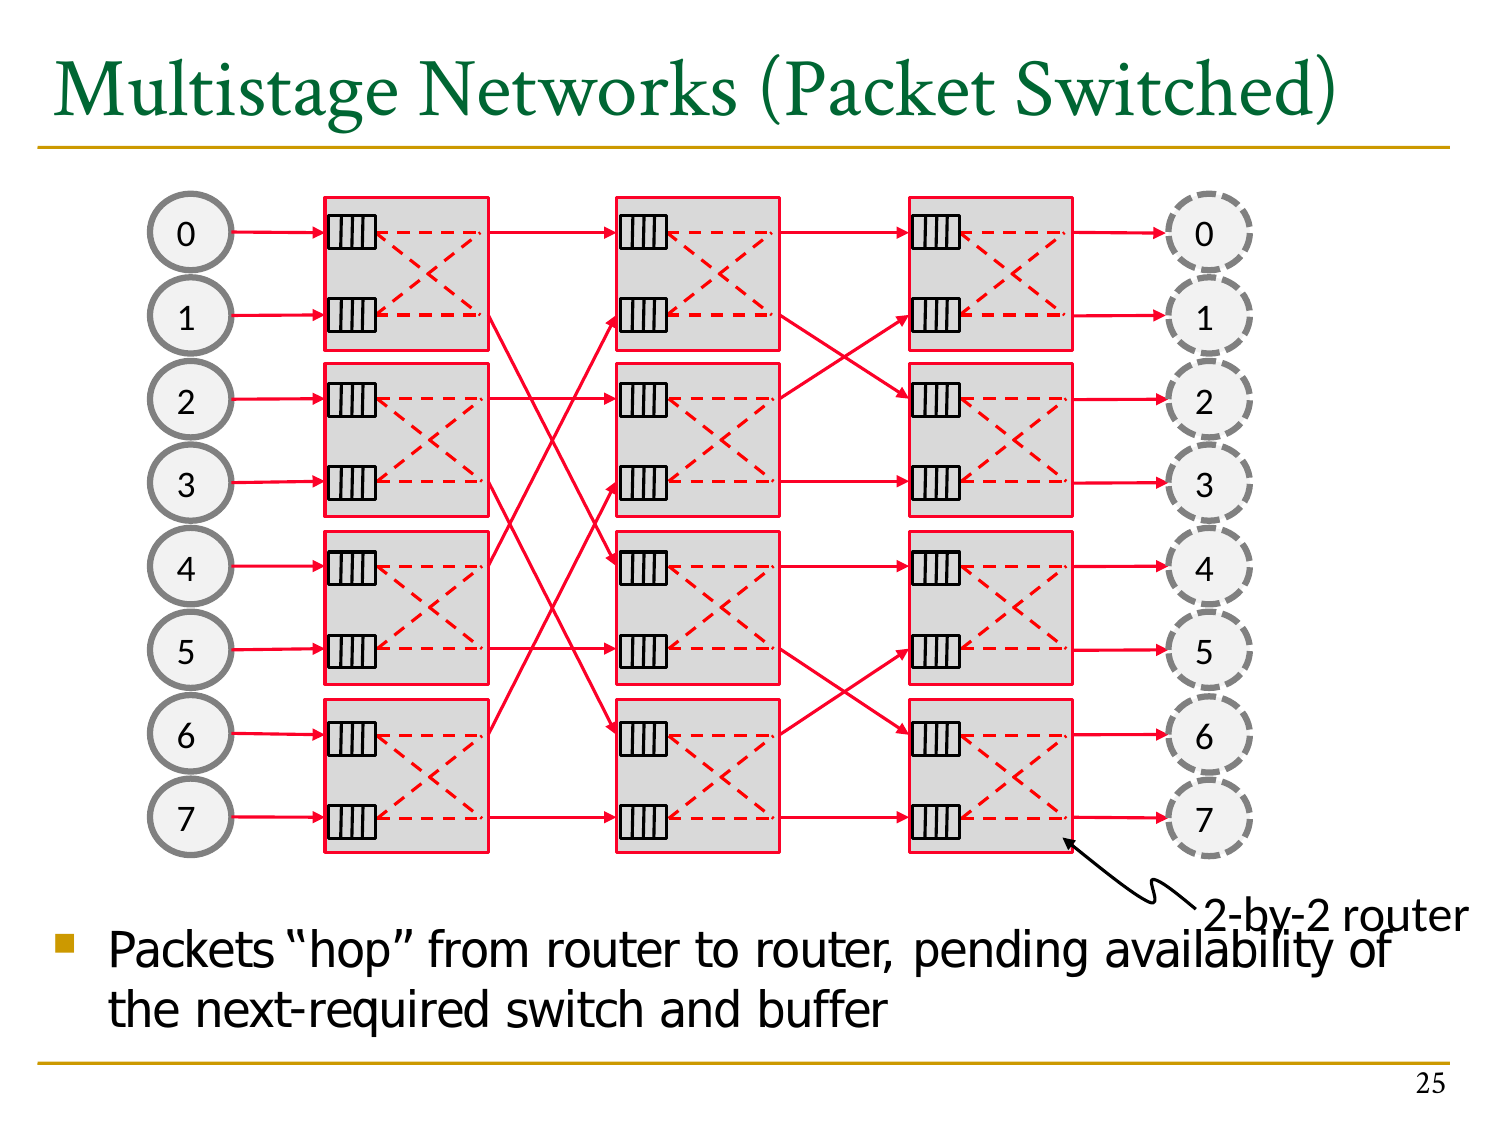

# Multistage Networks (Packet Switched)
0
0

1
1

2
2

3
3

4
4

5
5

6
6

7
7

Packets “hop” from router to router, pending availability of the next-required switch and buffer

2-by-2 router
25